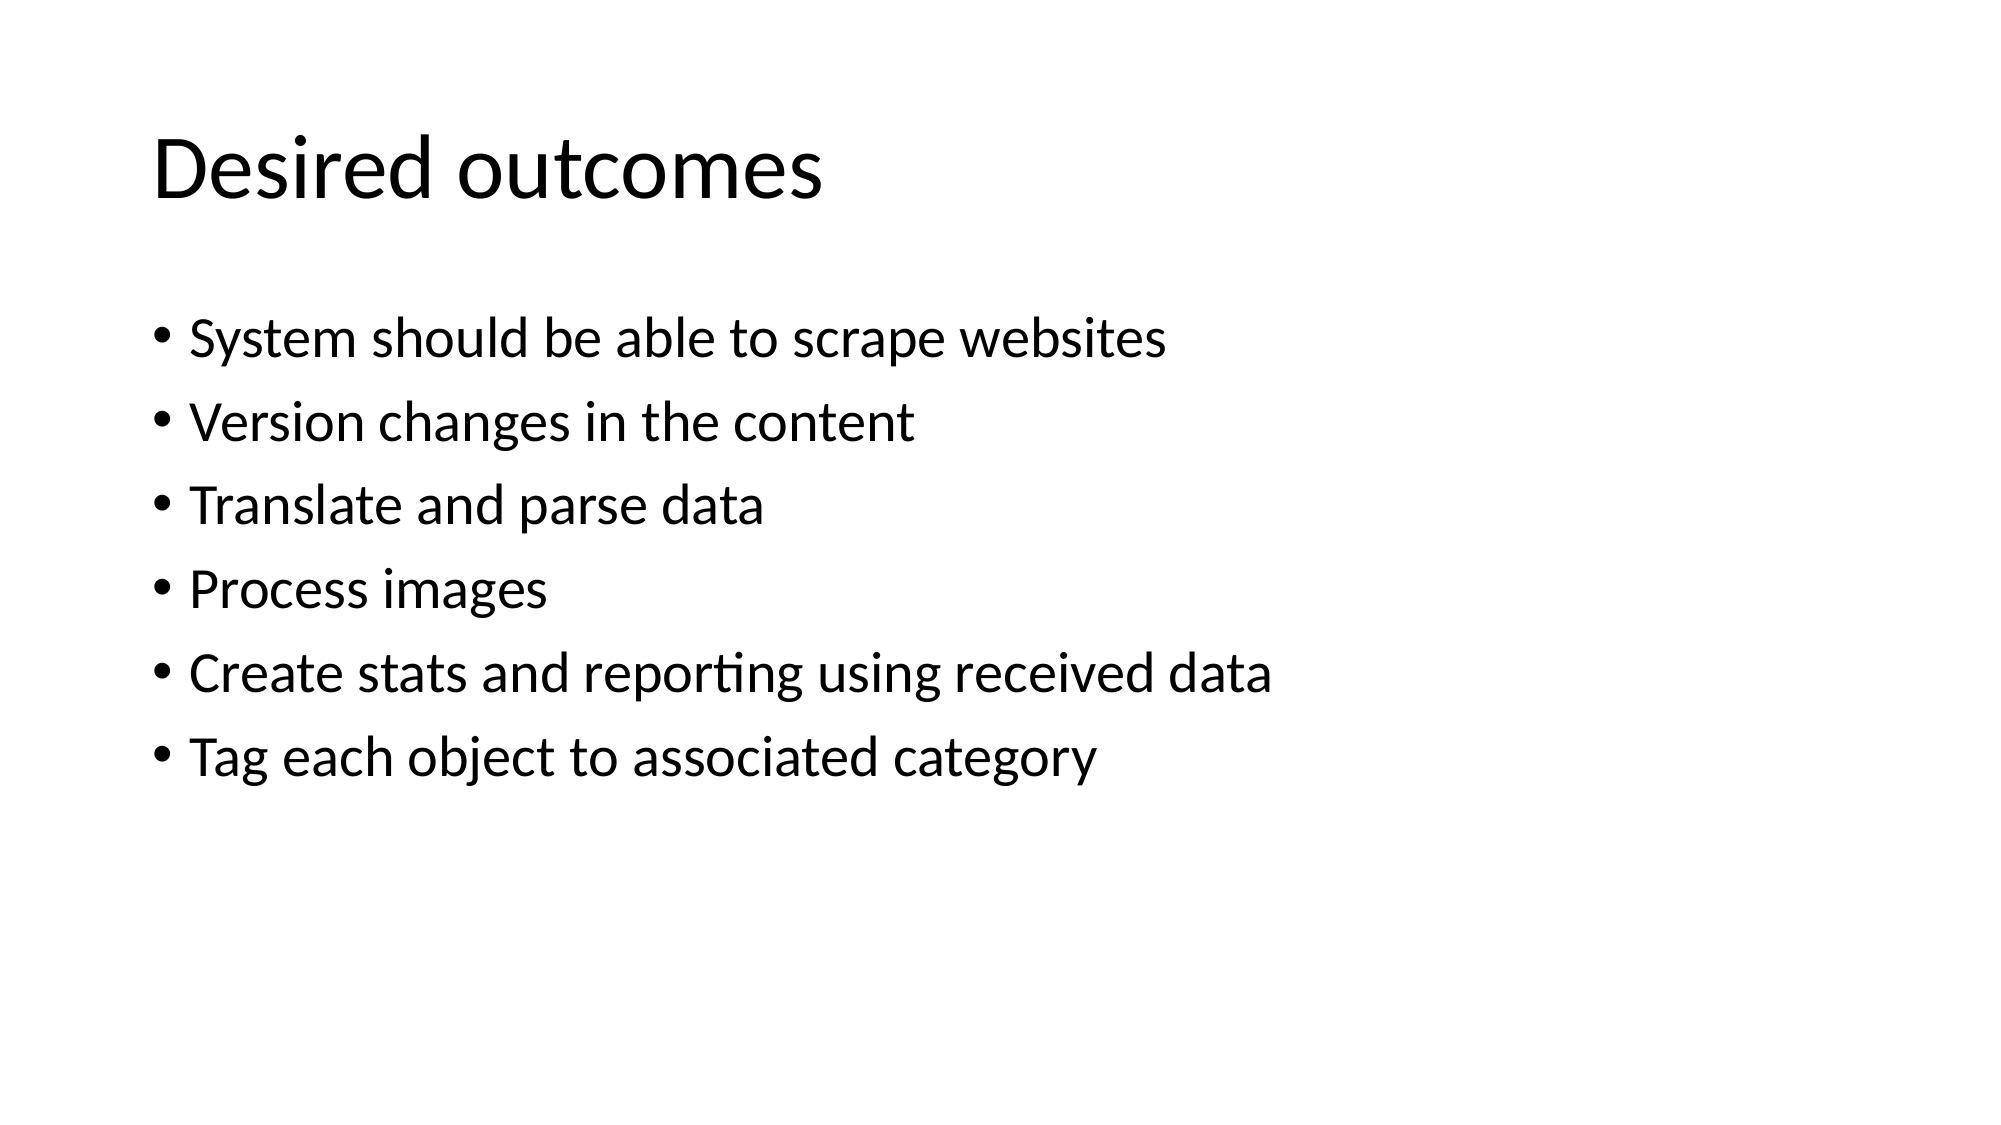

# Desired outcomes
System should be able to scrape websites
Version changes in the content
Translate and parse data
Process images
Create stats and reporting using received data
Tag each object to associated category